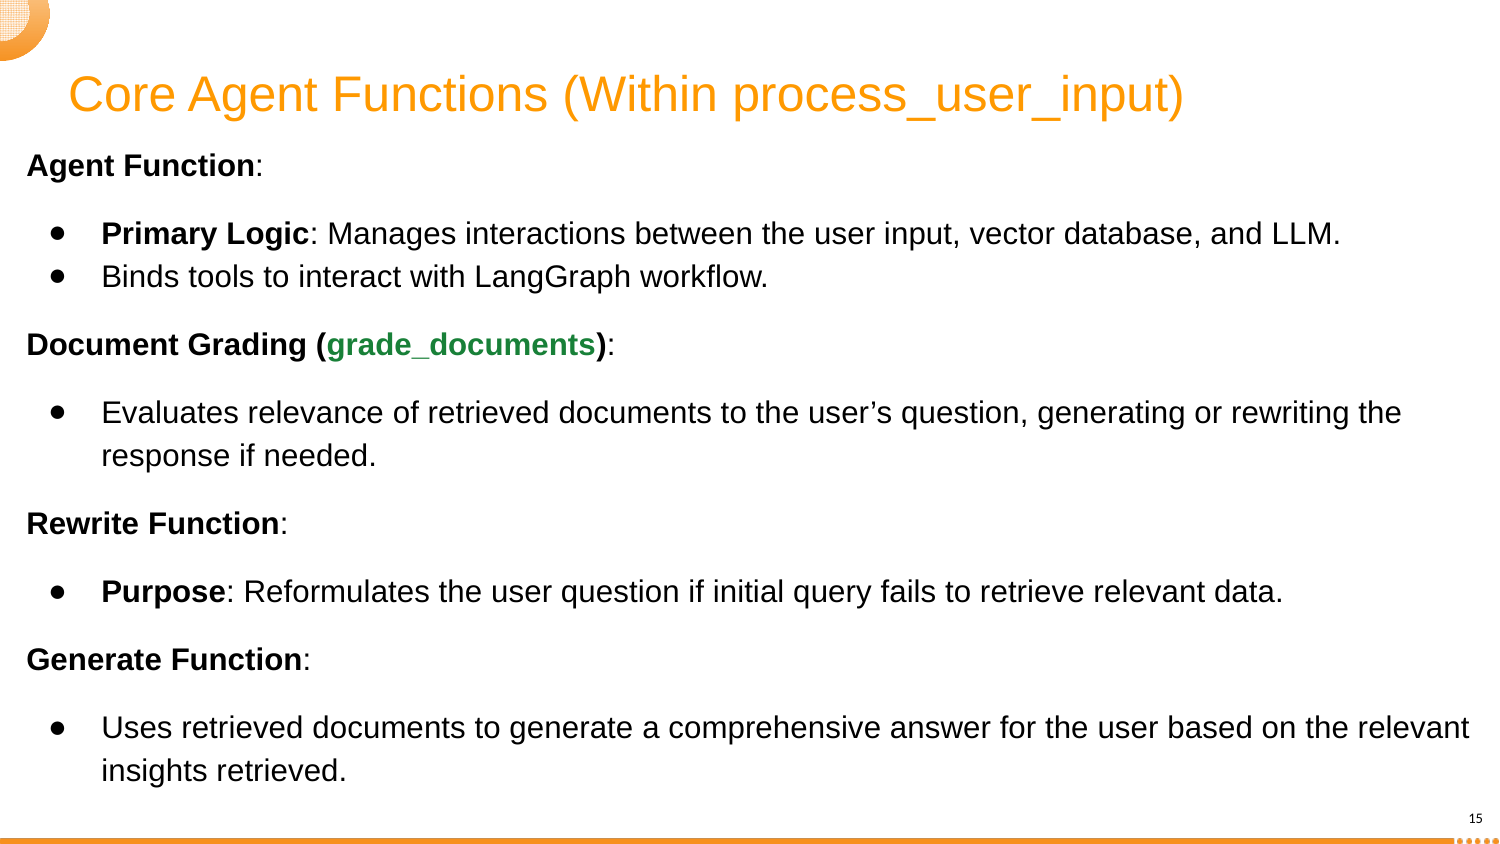

# Core Agent Functions (Within process_user_input)
Agent Function:
Primary Logic: Manages interactions between the user input, vector database, and LLM.
Binds tools to interact with LangGraph workflow.
Document Grading (grade_documents):
Evaluates relevance of retrieved documents to the user’s question, generating or rewriting the response if needed.
Rewrite Function:
Purpose: Reformulates the user question if initial query fails to retrieve relevant data.
Generate Function:
Uses retrieved documents to generate a comprehensive answer for the user based on the relevant insights retrieved.